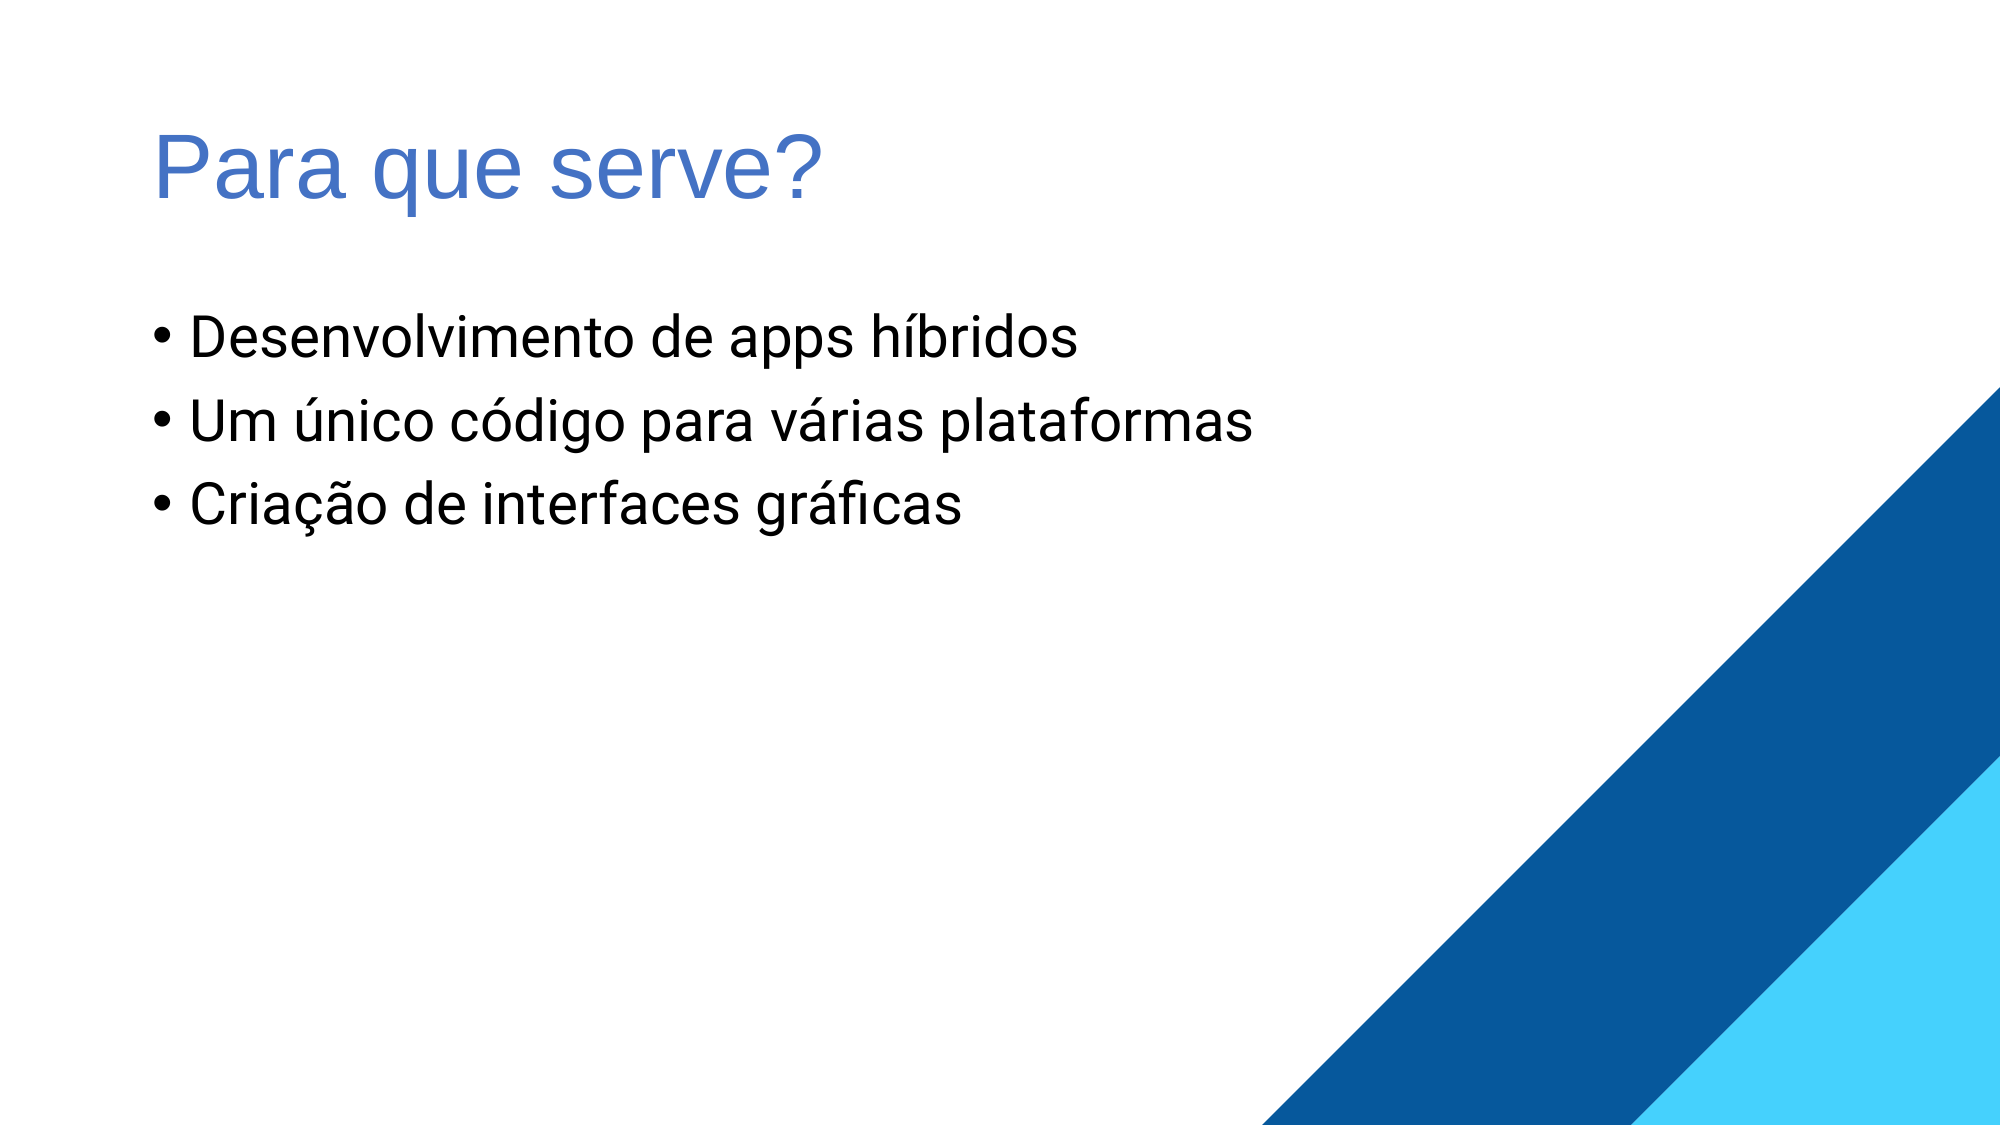

# Para que serve?
Desenvolvimento de apps híbridos
Um único código para várias plataformas
Criação de interfaces gráficas